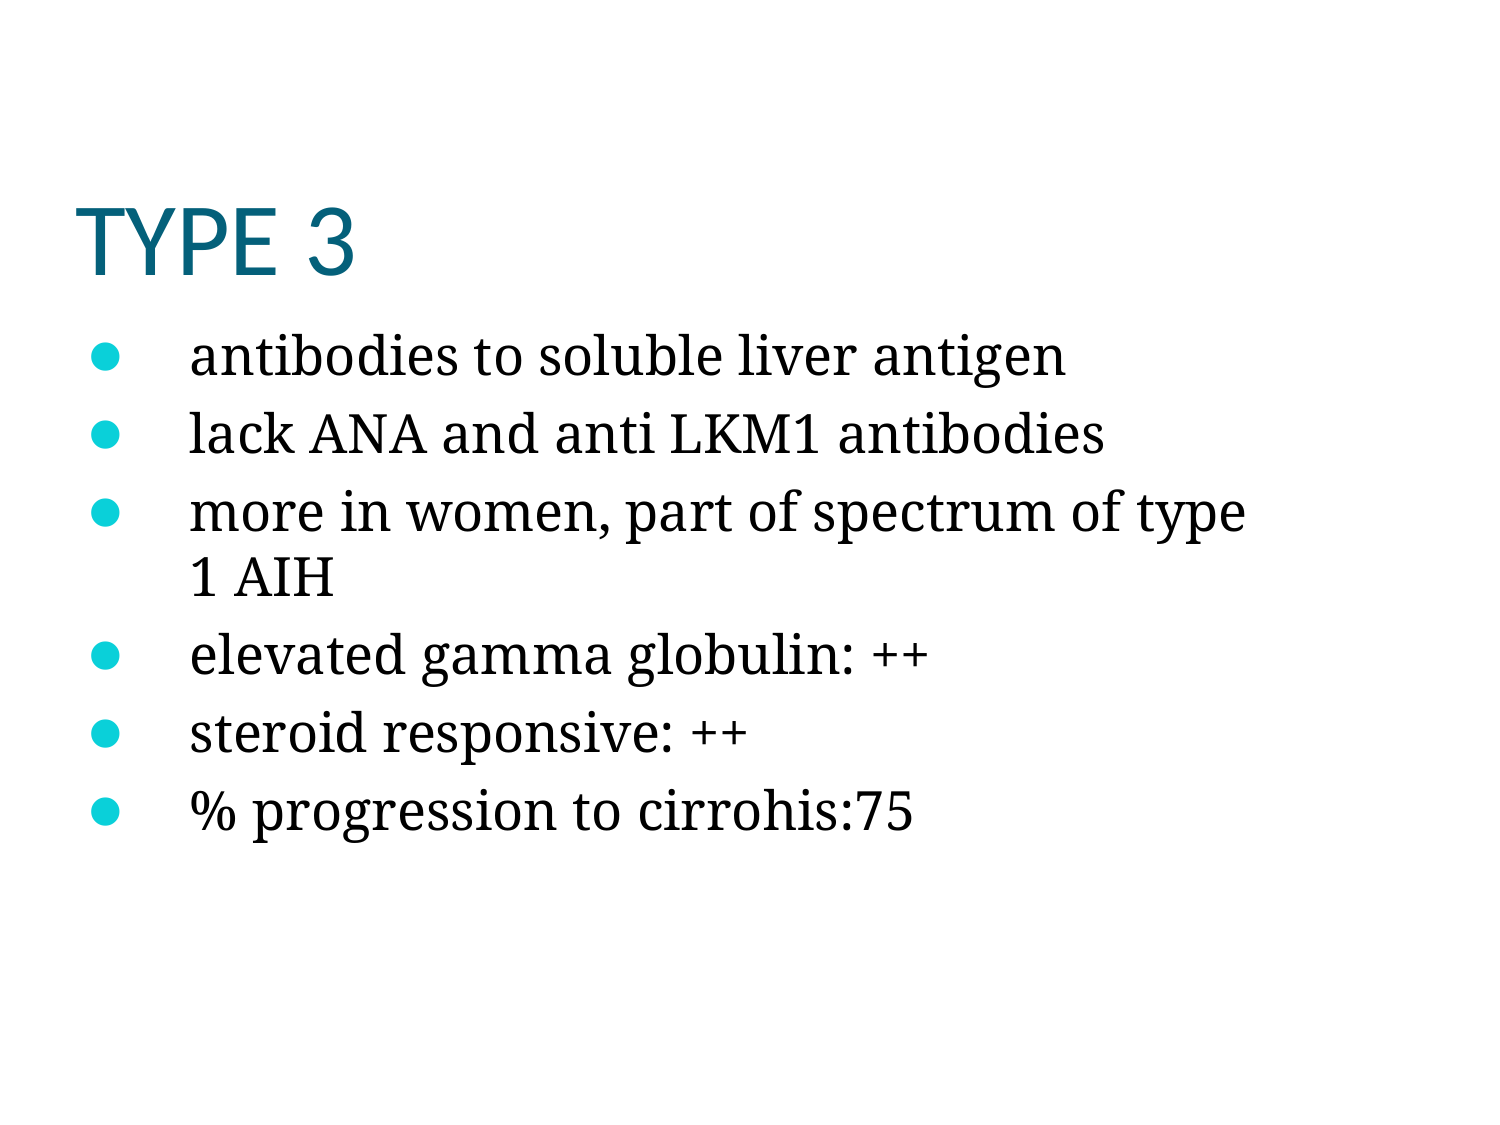

# TYPE 3
antibodies to soluble liver antigen
lack ANA and anti LKM1 antibodies
more in women, part of spectrum of type 1 AIH
elevated gamma globulin: ++
steroid responsive: ++
% progression to cirrohis:75